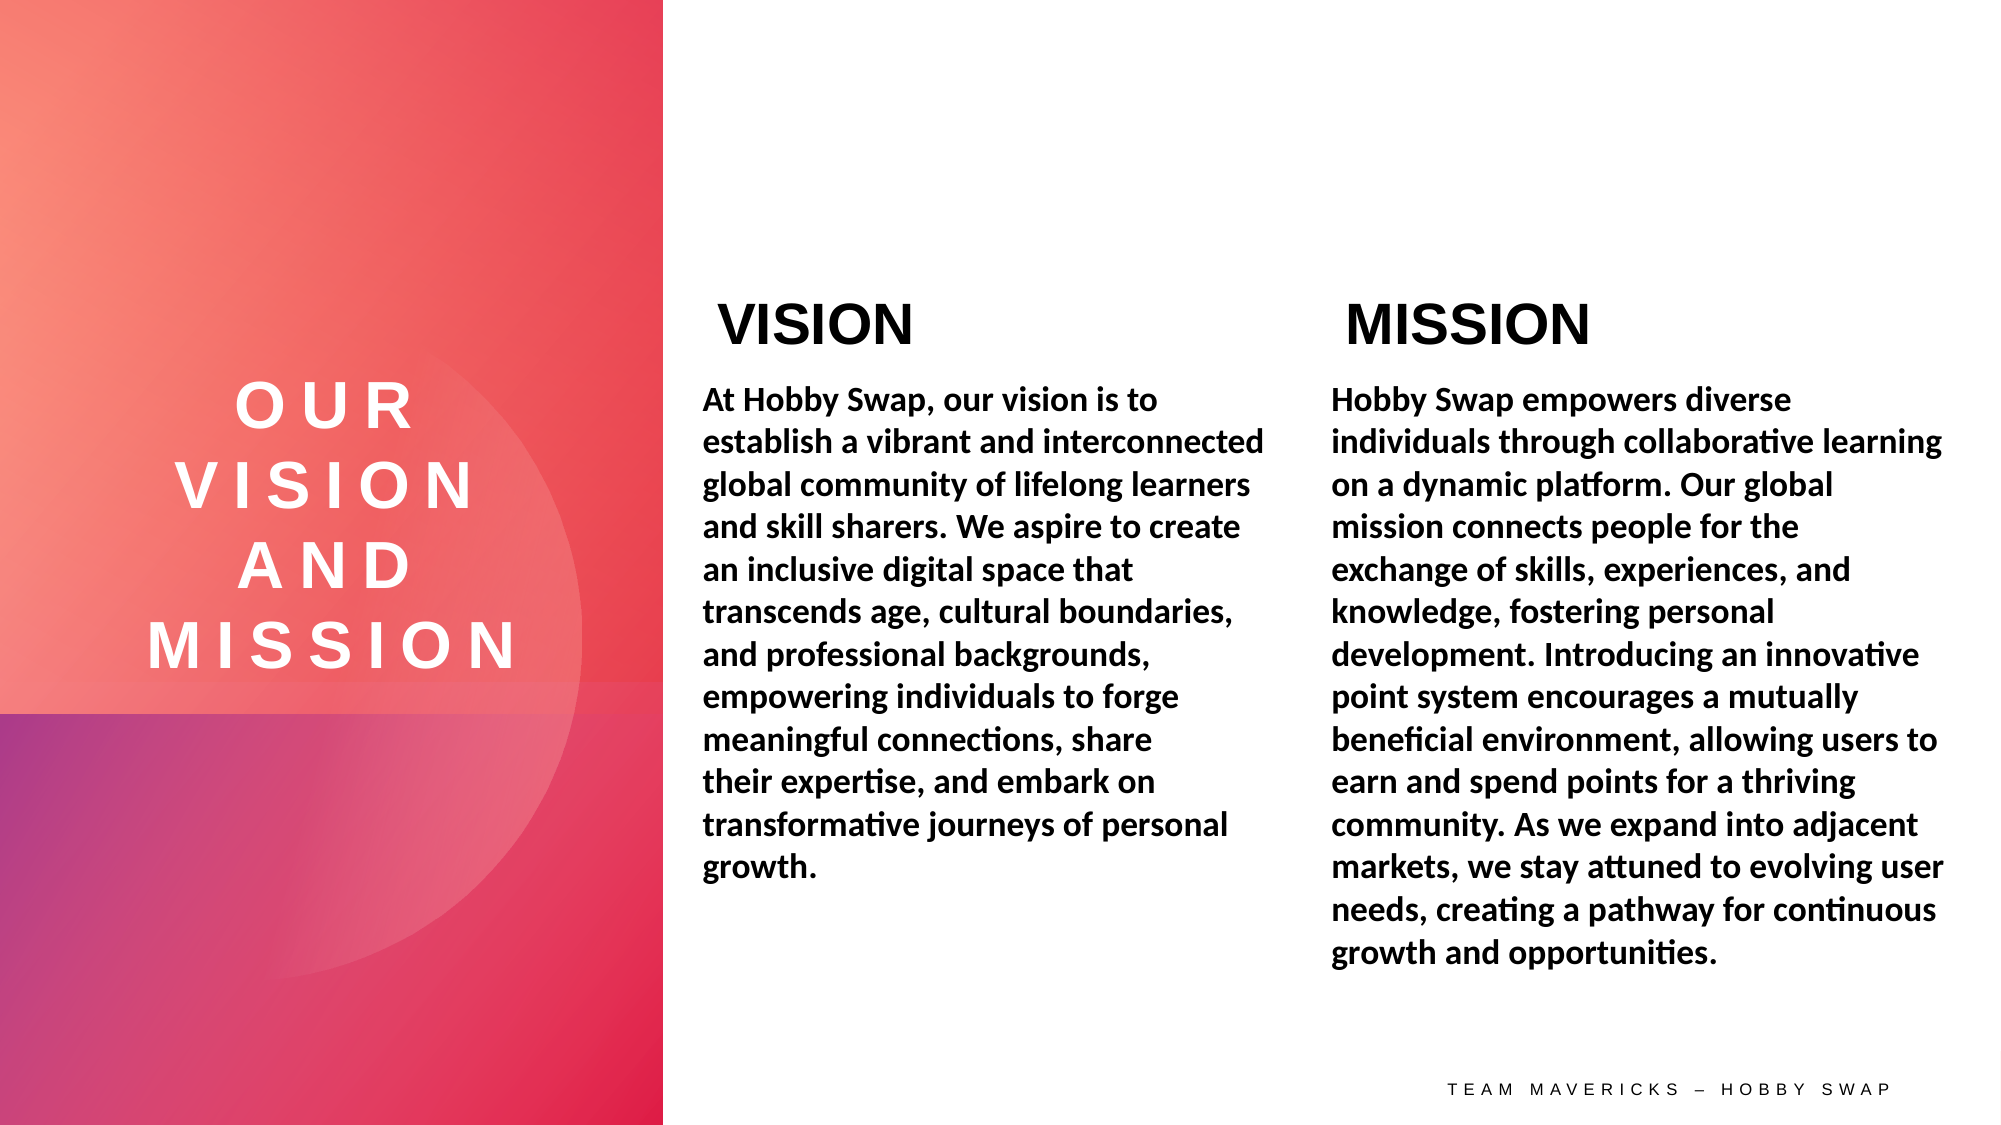

# Our Vision And Mission

VISION
MISSION

At Hobby Swap, our vision is to establish a vibrant and interconnected global community of lifelong learners and skill sharers. We aspire to create an inclusive digital space that transcends age, cultural boundaries, and professional backgrounds, empowering individuals to forge meaningful connections, share their expertise, and embark on transformative journeys of personal growth.
Hobby Swap empowers diverse individuals through collaborative learning on a dynamic platform. Our global mission connects people for the exchange of skills, experiences, and knowledge, fostering personal development. Introducing an innovative point system encourages a mutually beneficial environment, allowing users to earn and spend points for a thriving community. As we expand into adjacent markets, we stay attuned to evolving user needs, creating a pathway for continuous growth and opportunities.

Team Mavericks – Hobby swap